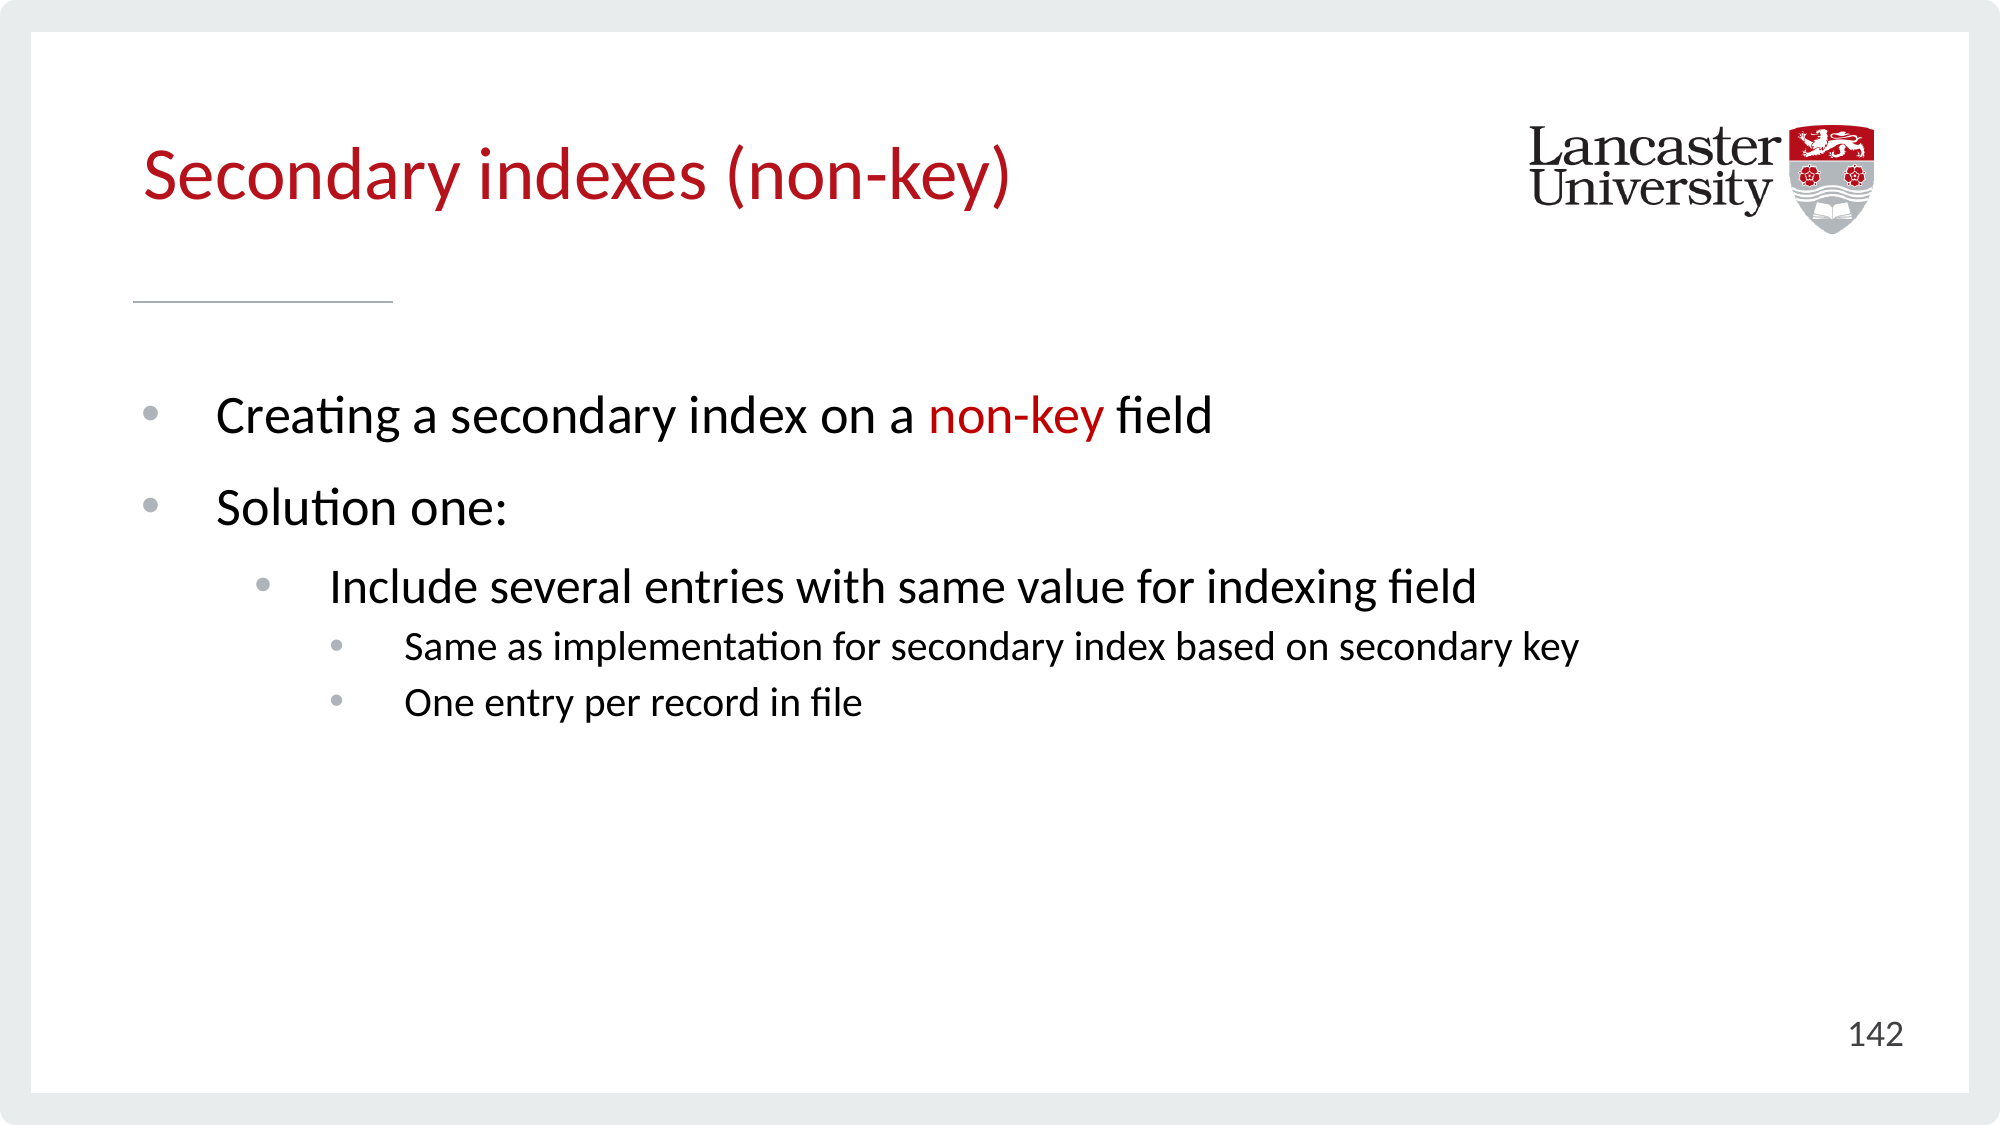

# Secondary indexes (non-key)
Creating a secondary index on a non-key field
Solution one:
Include several entries with same value for indexing field
Same as implementation for secondary index based on secondary key
One entry per record in file

142